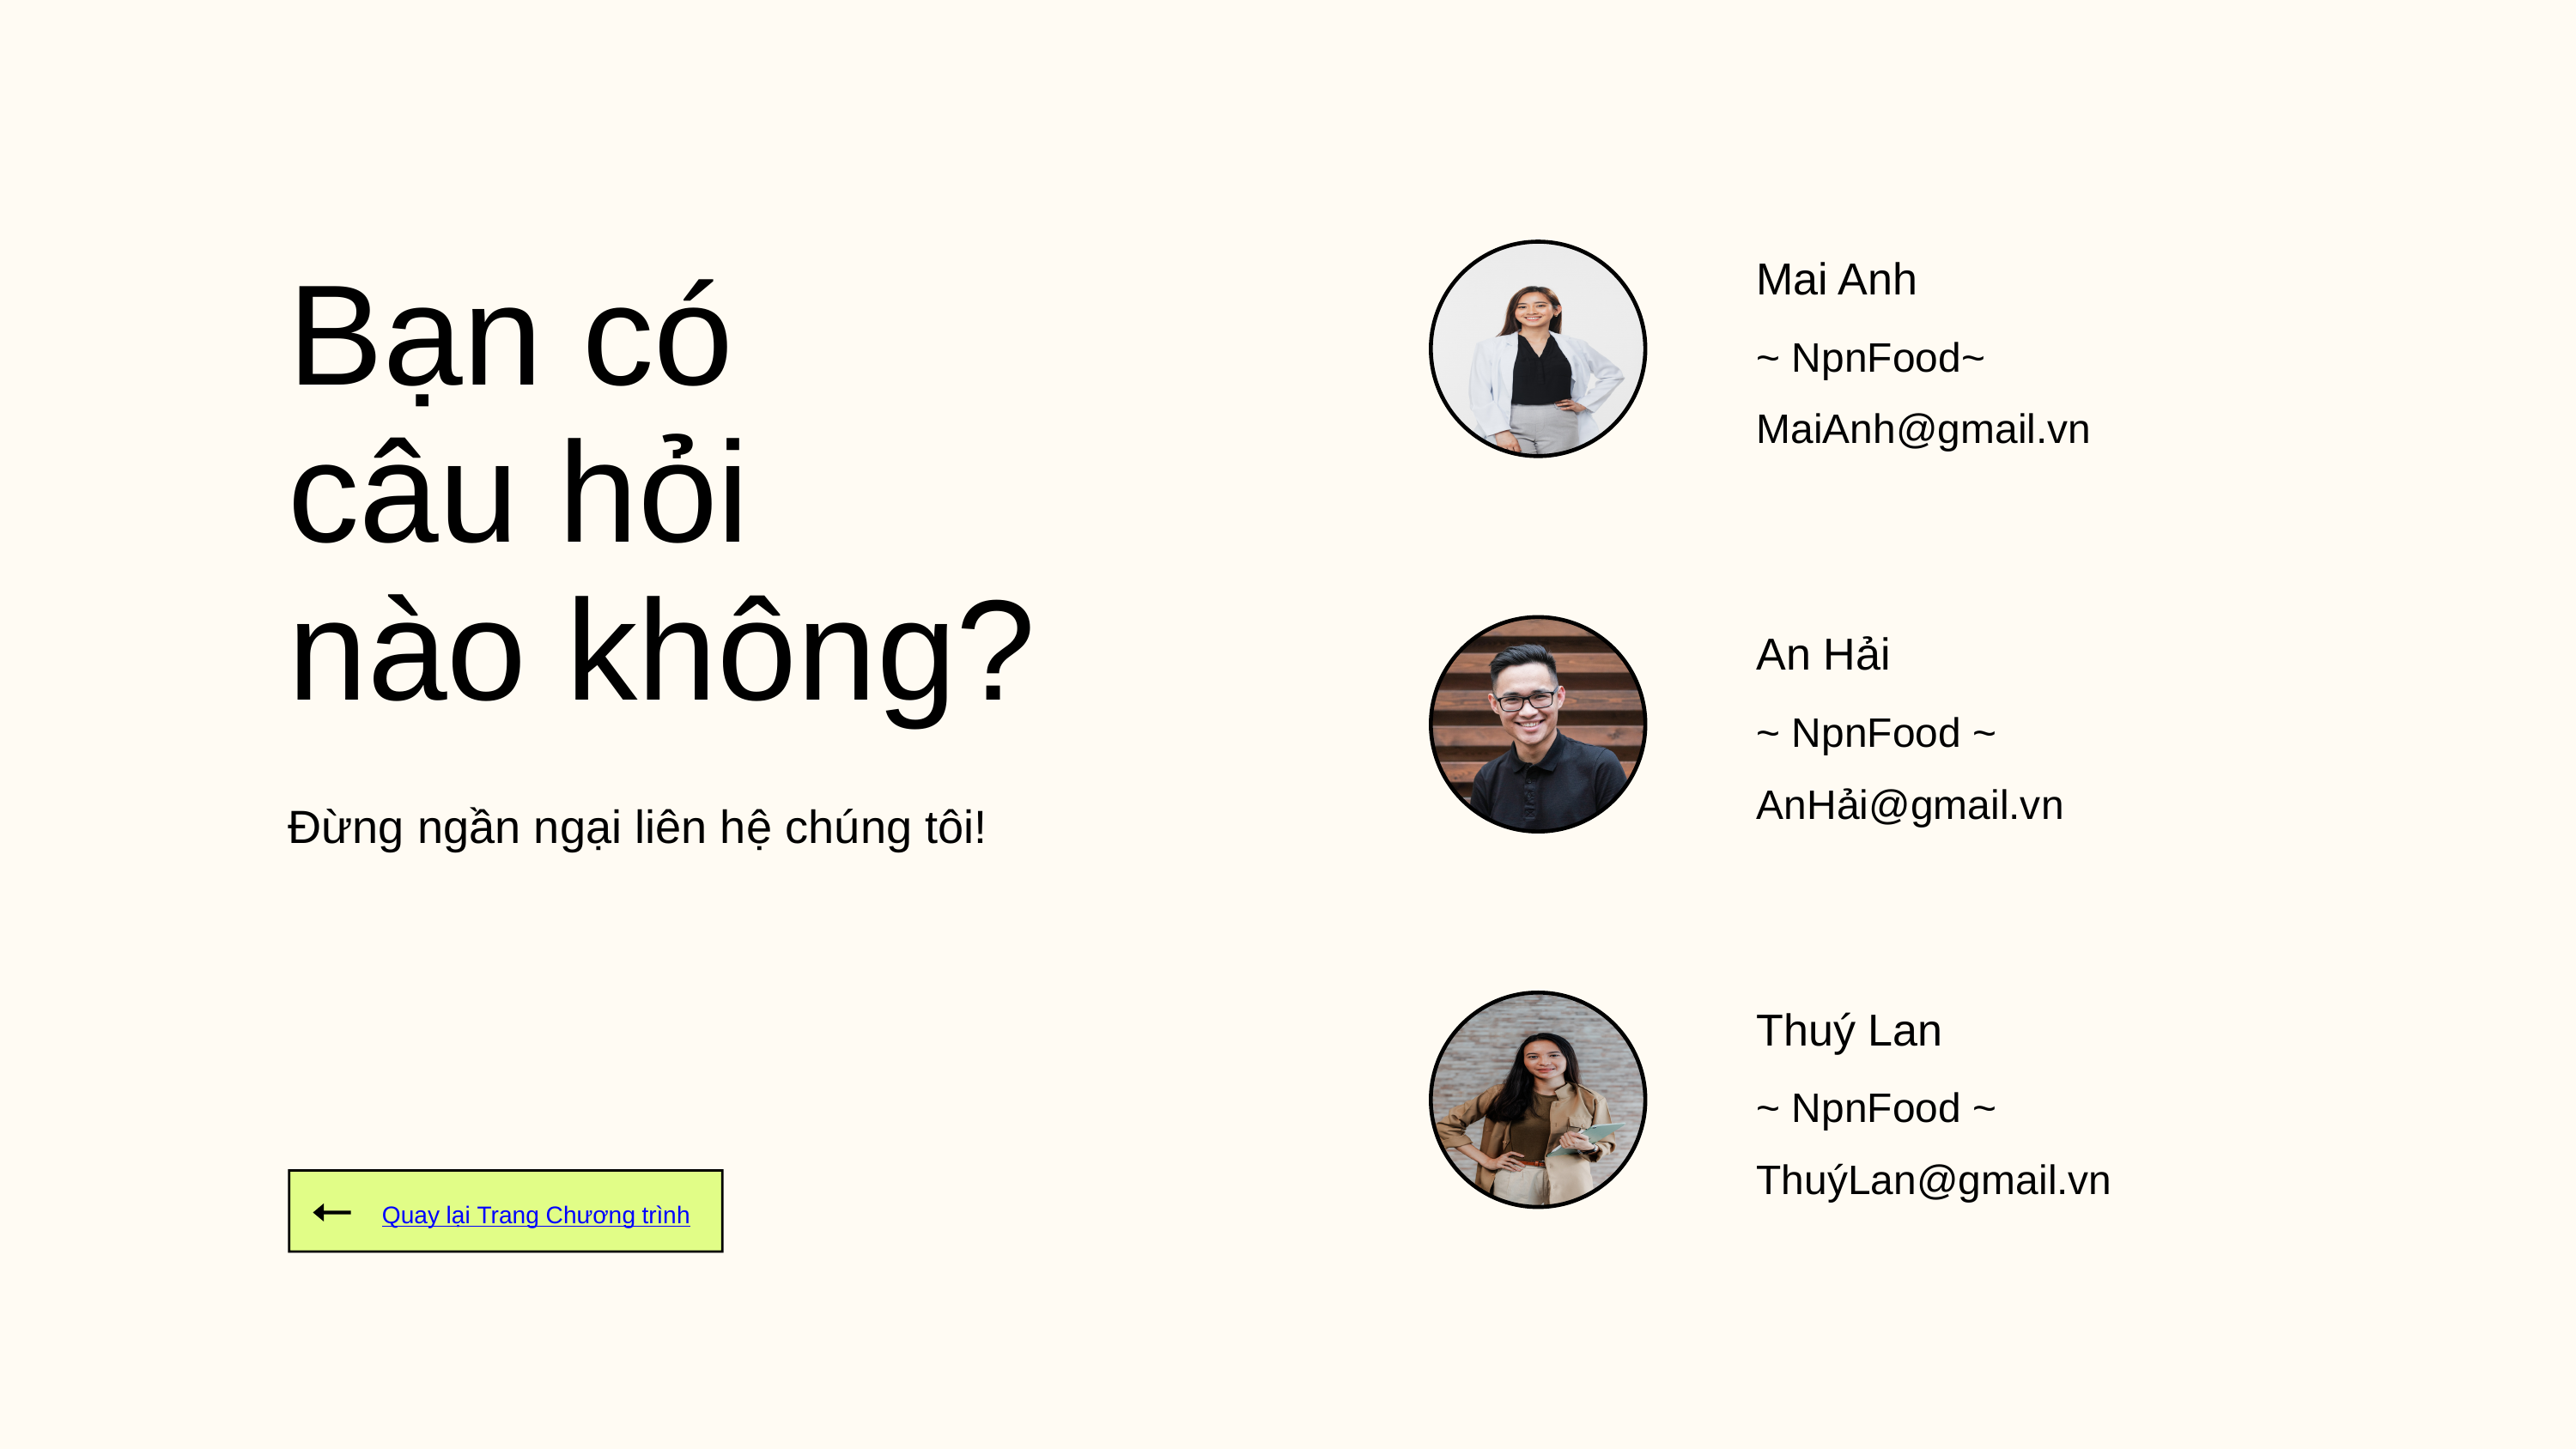

Bạn có
câu hỏi
nào không?
Đừng ngần ngại liên hệ chúng tôi!
Mai Anh
~ NpnFood~
MaiAnh@gmail.vn

An Hải
~ NpnFood ~
AnHải@gmail.vn

Thuý Lan
~ NpnFood ~
ThuýLan@gmail.vn

Quay lại Trang Chương trình